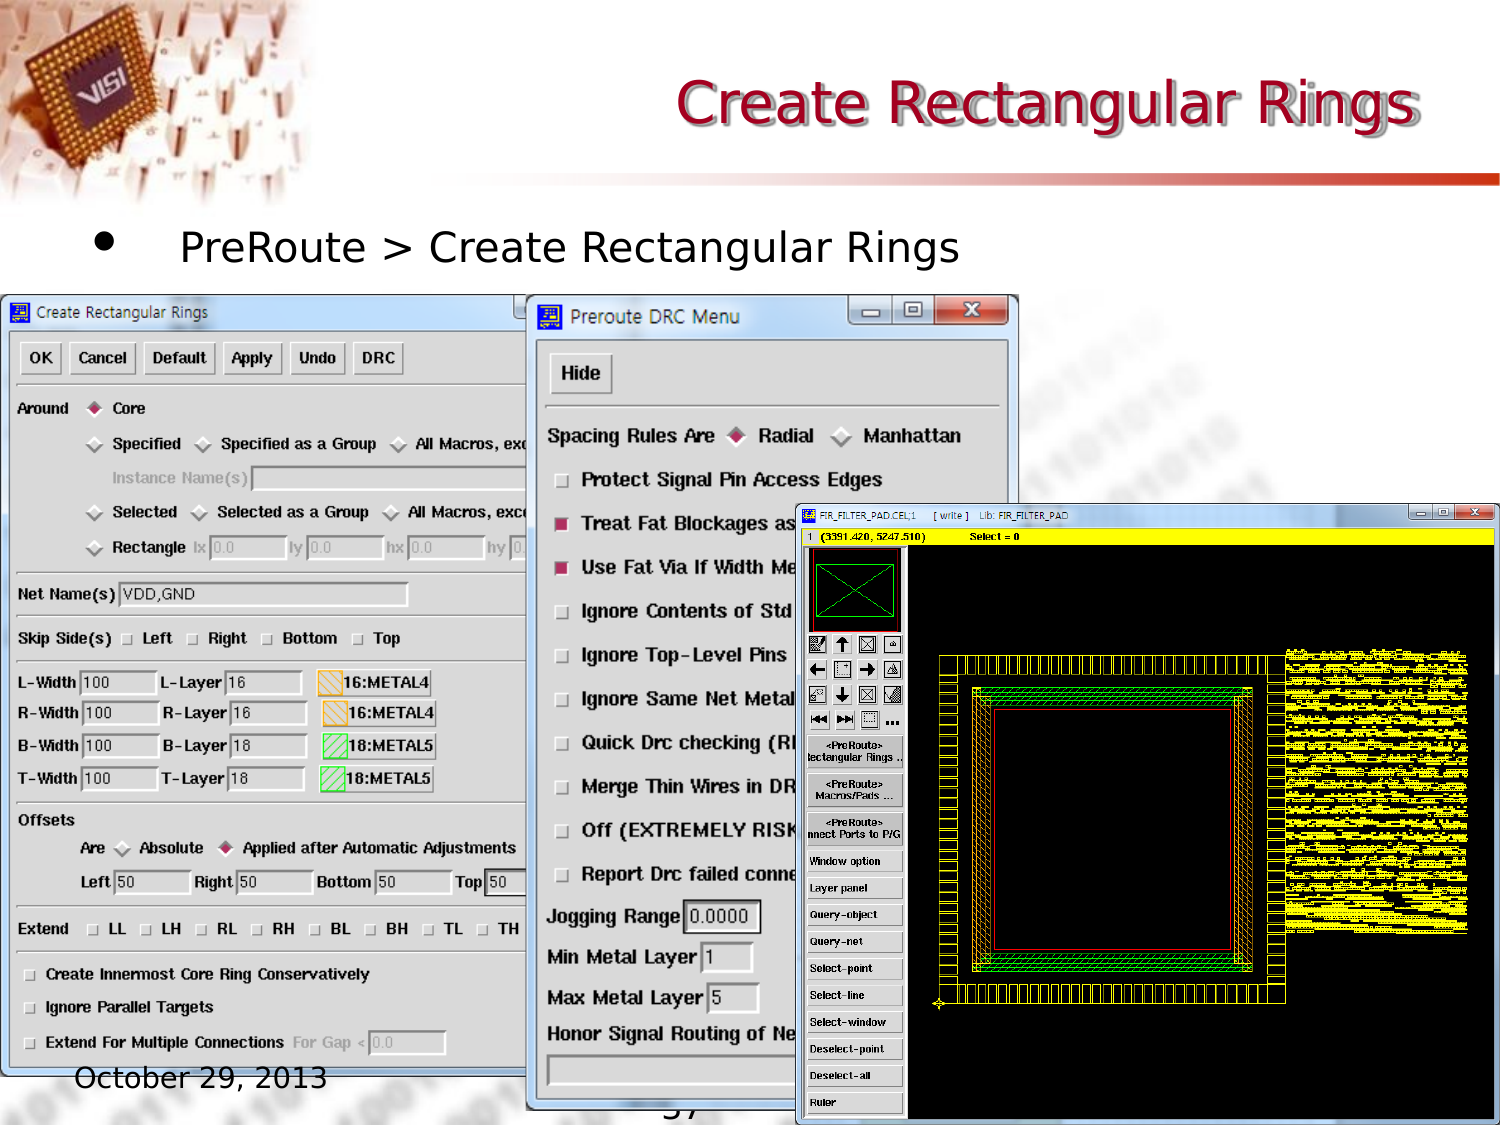

# Create Rectangular Rings
PreRoute > Create Rectangular Rings

37	C

SA & VLSI Lab.

October 29, 2013